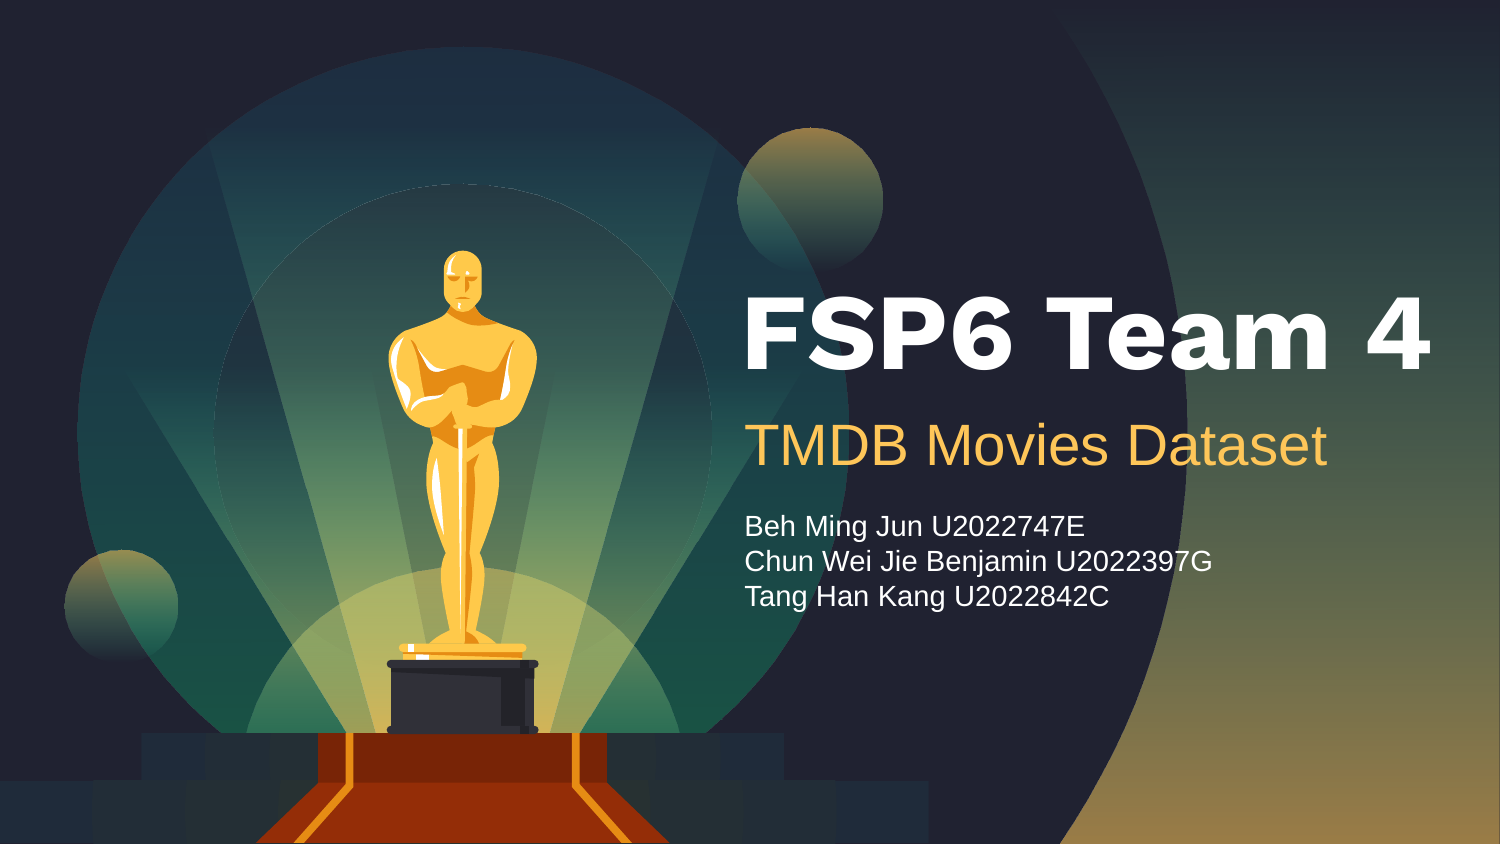

# FSP6 Team 4

TMDB Movies Dataset
Beh Ming Jun U2022747E
Chun Wei Jie Benjamin U2022397G
Tang Han Kang U2022842C